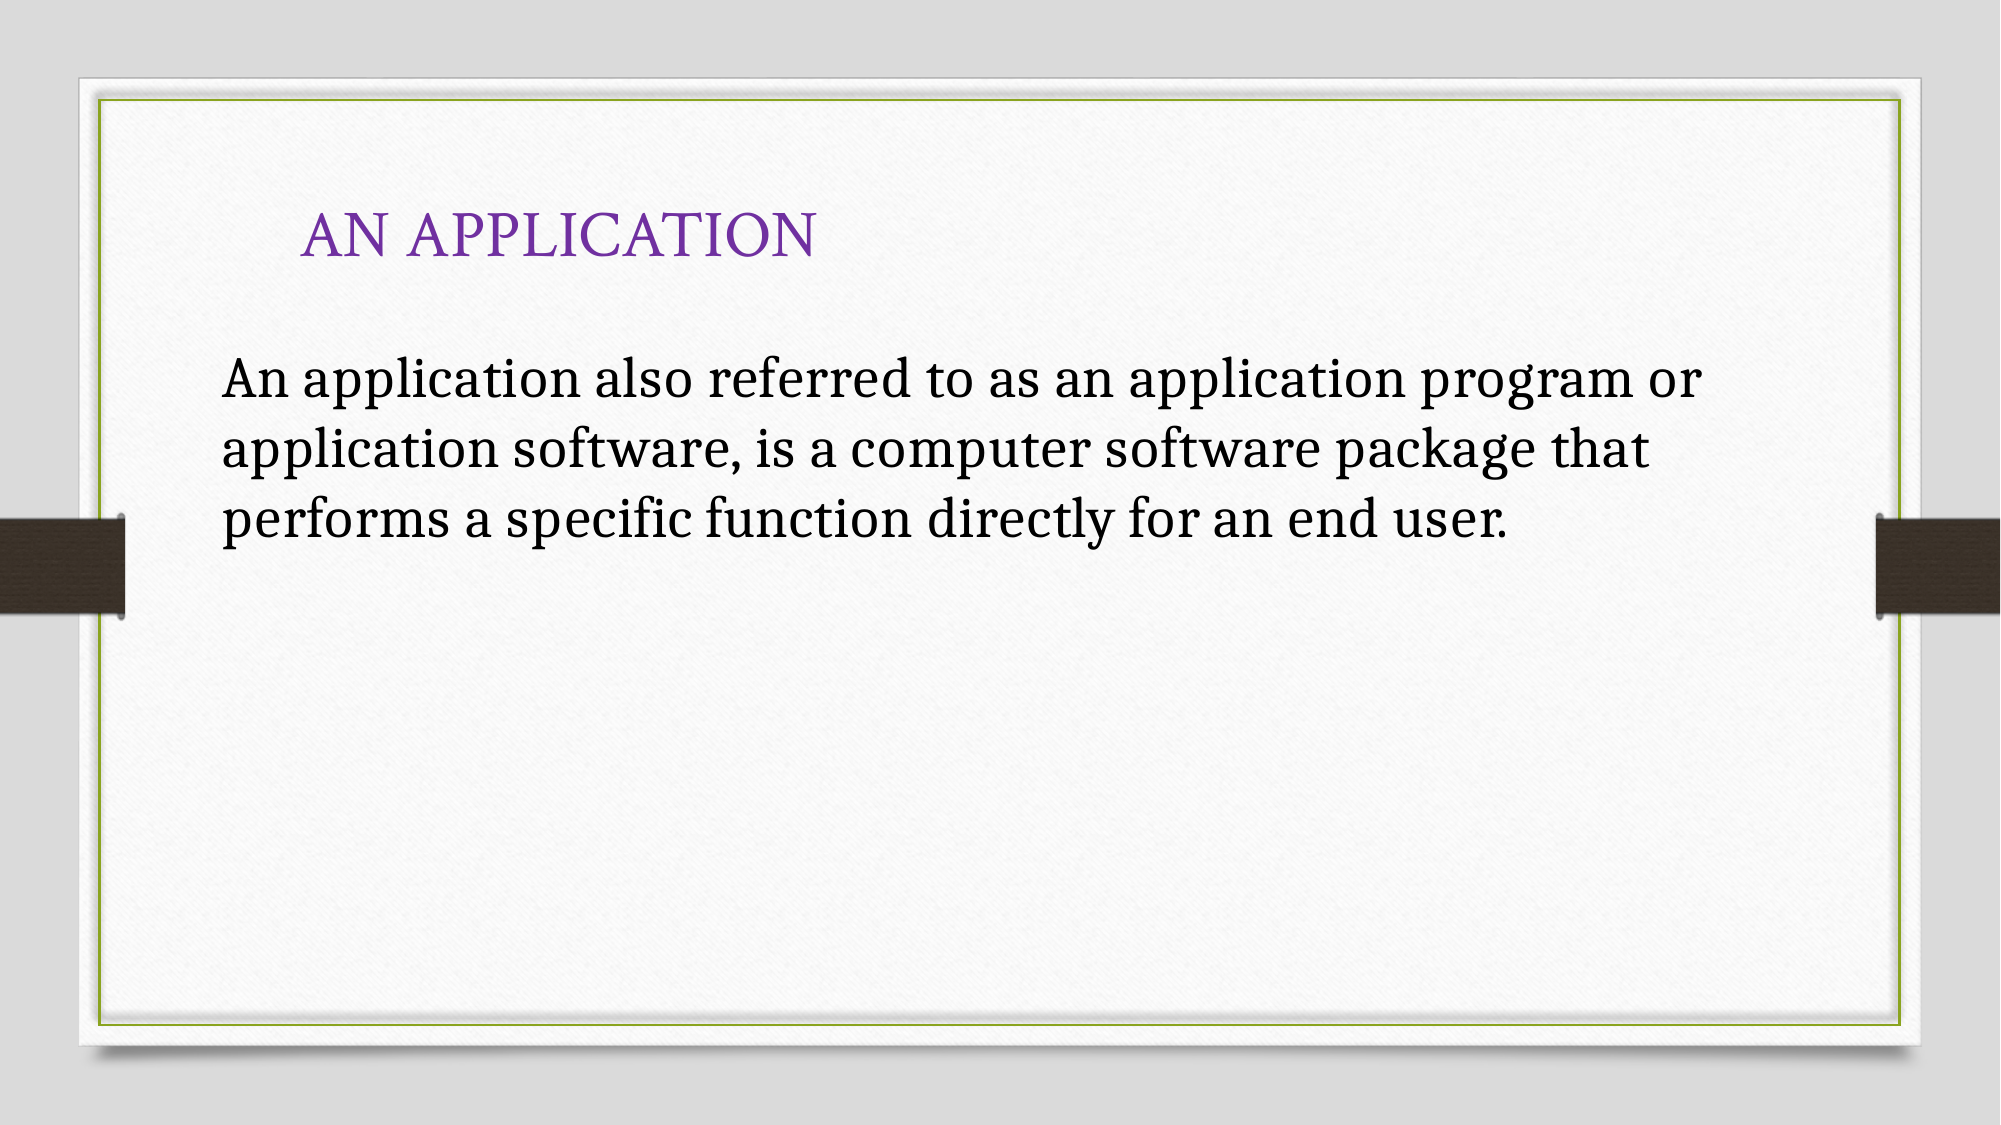

AN APPLICATION

An application also referred to as an application program or application software, is a computer software package that performs a specific function directly for an end user.